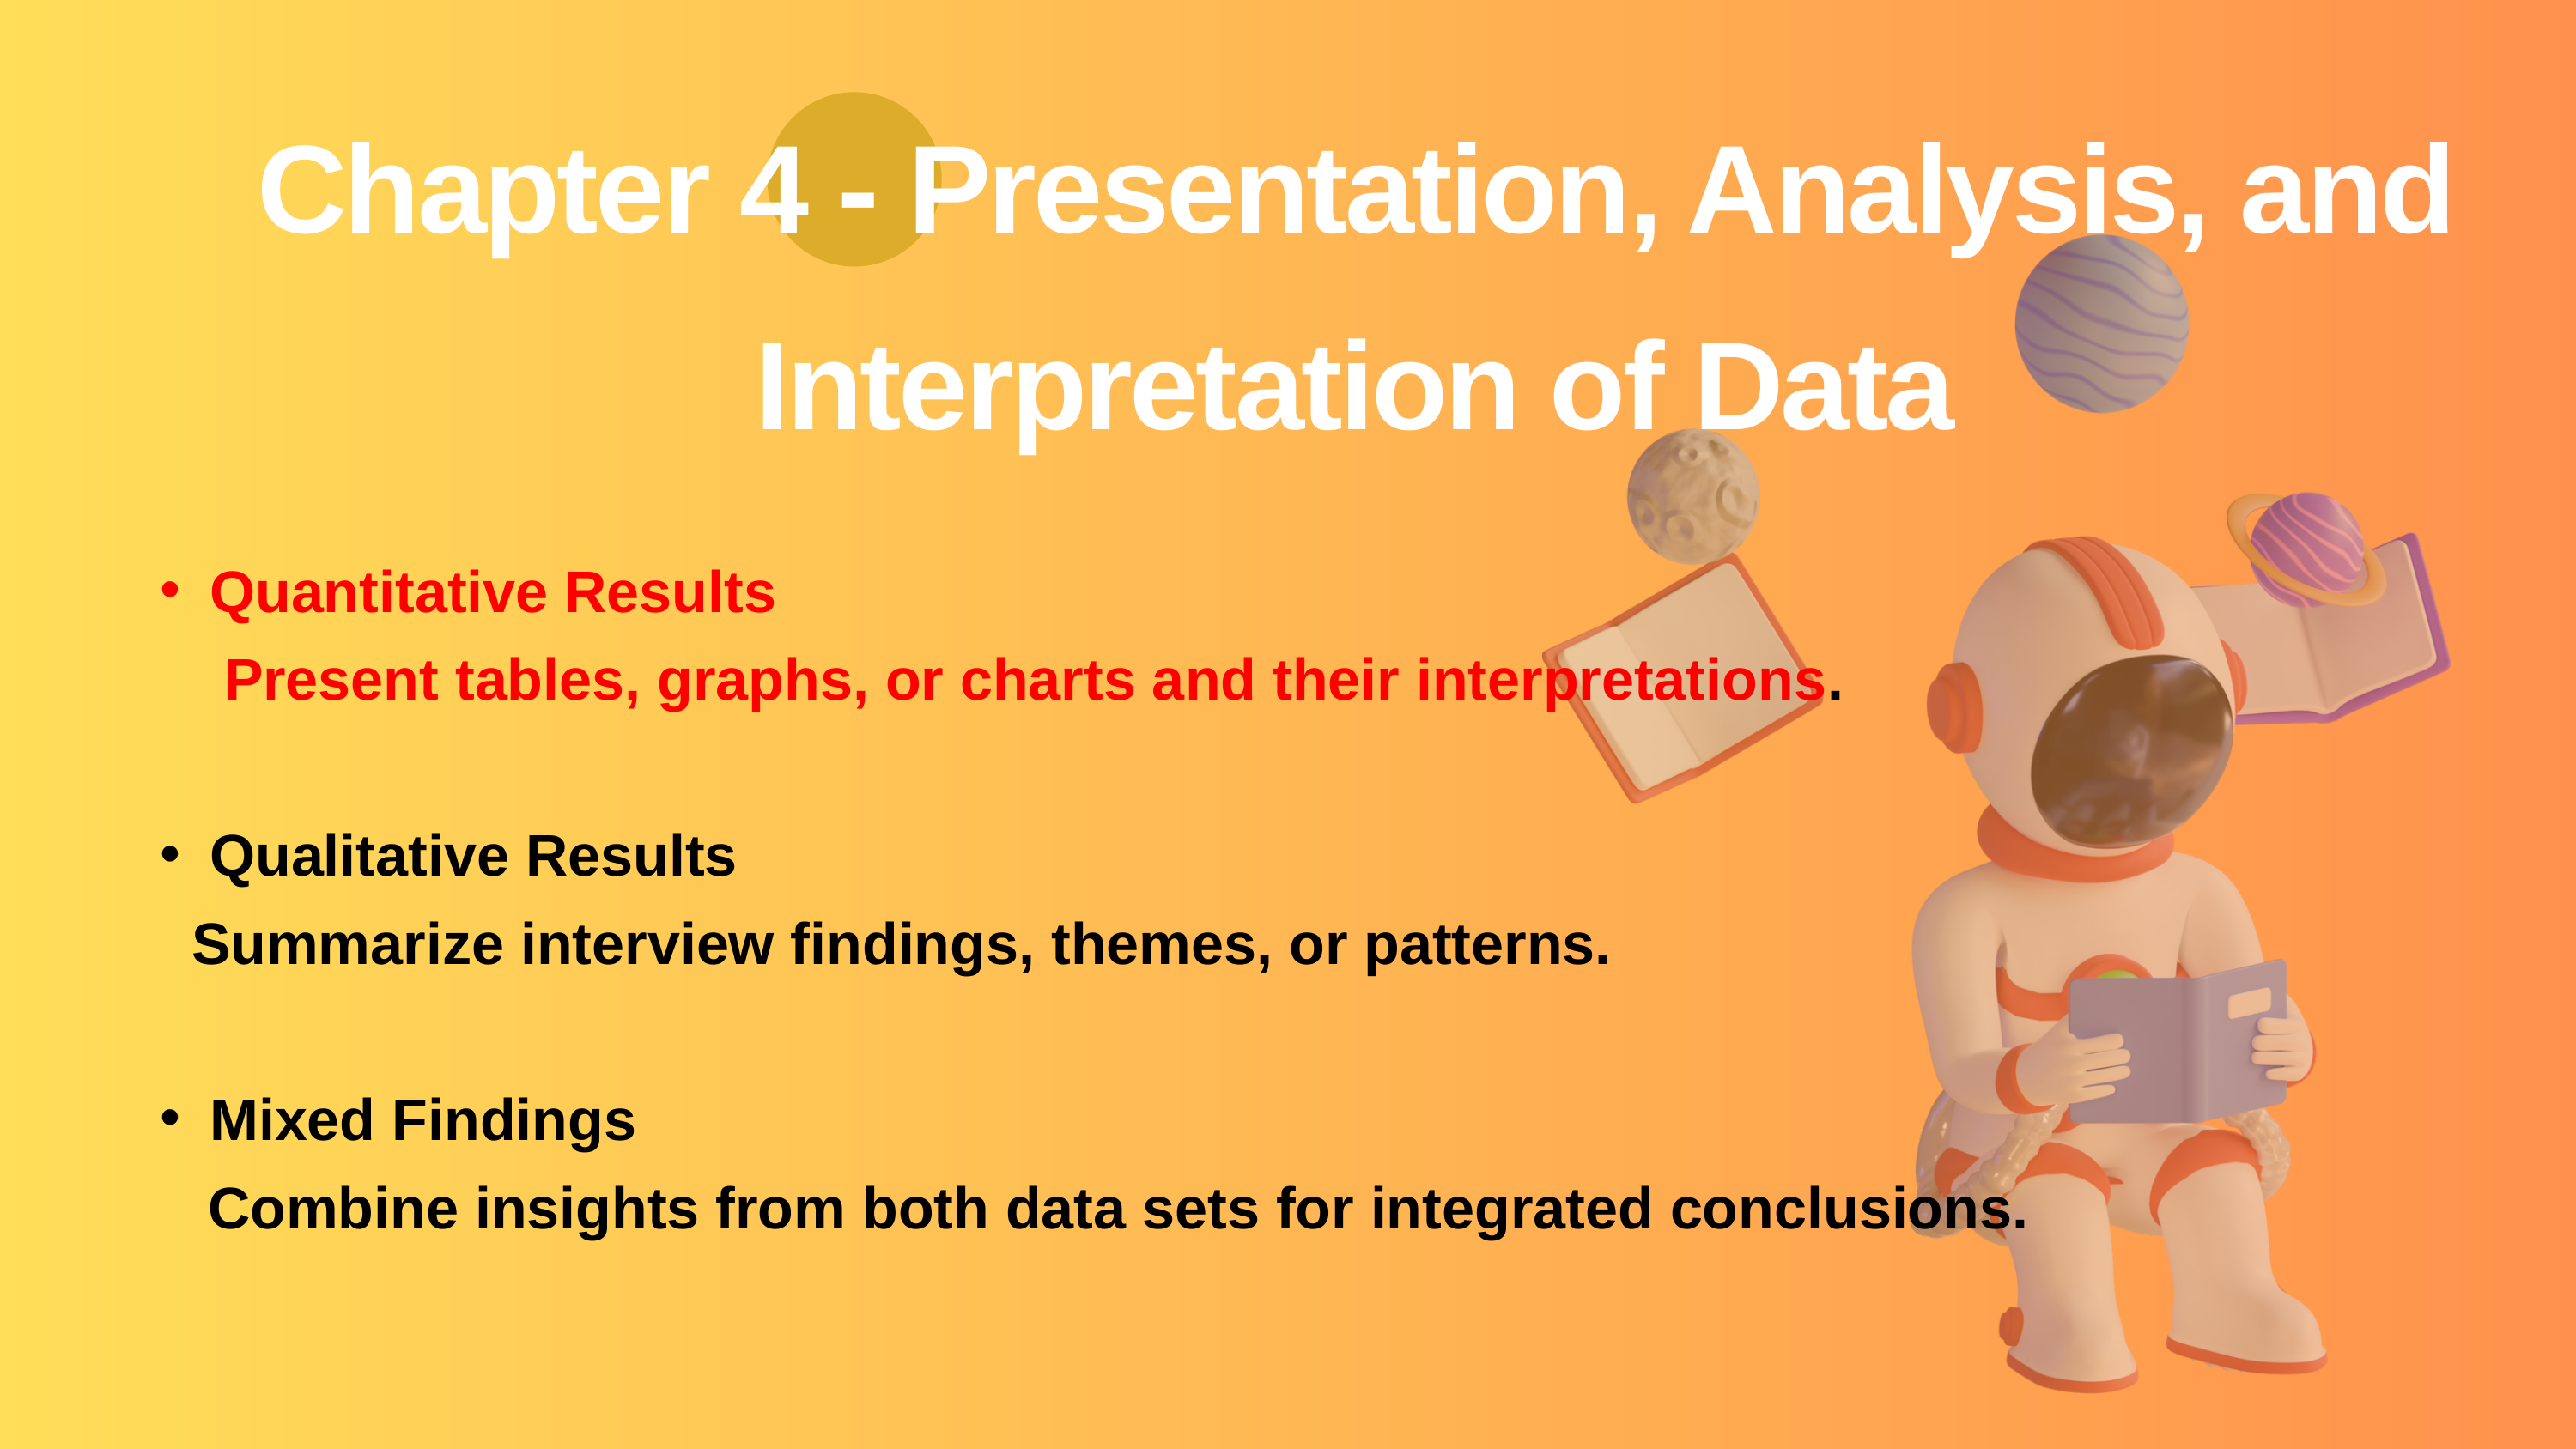

Chapter 4 - Presentation, Analysis, and Interpretation of Data

Quantitative Results
       Present tables, graphs, or charts and their interpretations.

Qualitative Results
     Summarize interview findings, themes, or patterns.

Mixed Findings
      Combine insights from both data sets for integrated conclusions.